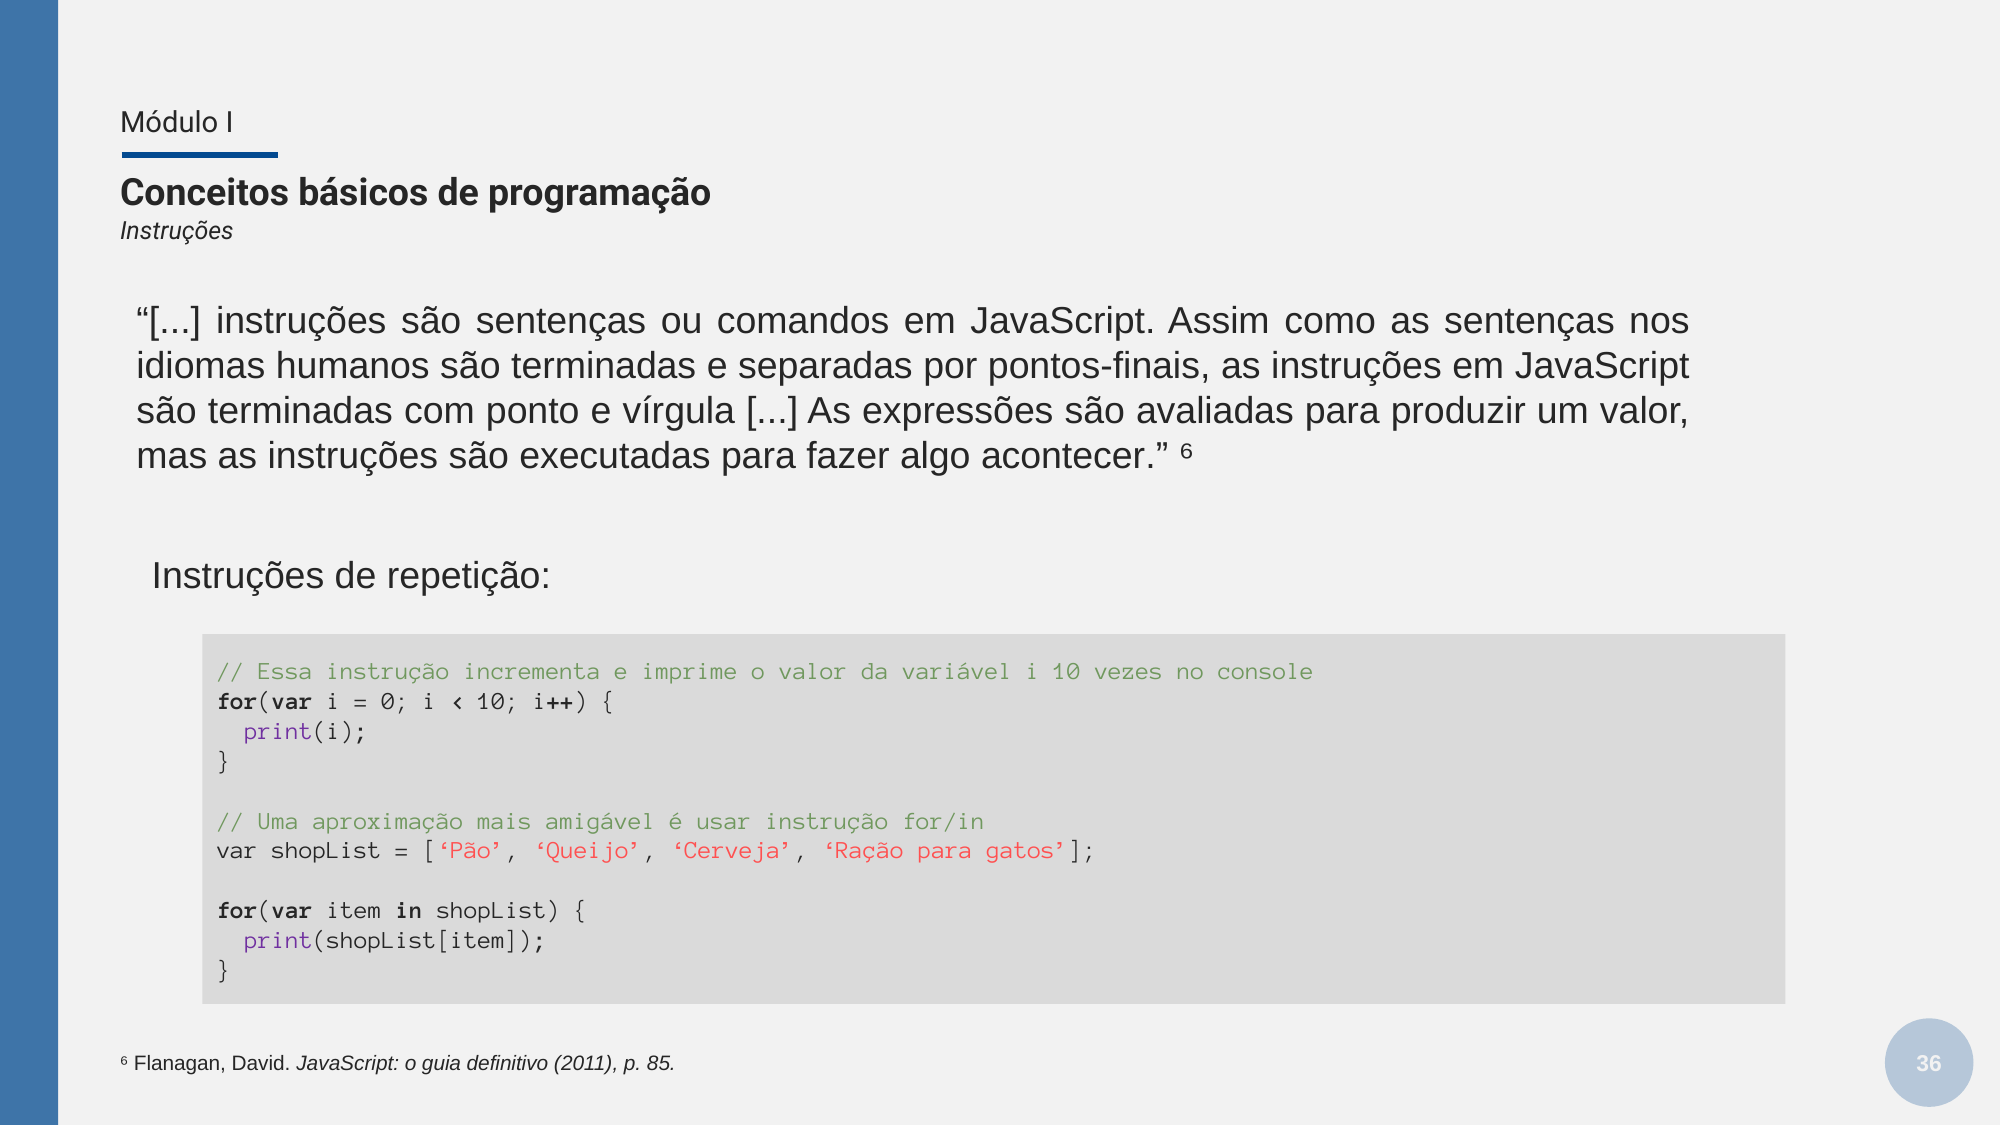

# Módulo I
Conceitos básicos de programação
Instruções
“[...] instruções são sentenças ou comandos em JavaScript. Assim como as sentenças nos idiomas humanos são terminadas e separadas por pontos-finais, as instruções em JavaScript são terminadas com ponto e vírgula [...] As expressões são avaliadas para produzir um valor, mas as instruções são executadas para fazer algo acontecer.” ⁶

Instruções de repetição:
// Essa instrução incrementa e imprime o valor da variável i 10 vezes no console
for(var i = 0; i < 10; i++) {
  print(i);
}

// Uma aproximação mais amigável é usar instrução for/in
var shopList = [‘Pão’, ‘Queijo’, ‘Cerveja’, ‘Ração para gatos’];

for(var item in shopList) {
  print(shopList[item]);
}
36
⁶ Flanagan, David. JavaScript: o guia definitivo (2011), p. 85.